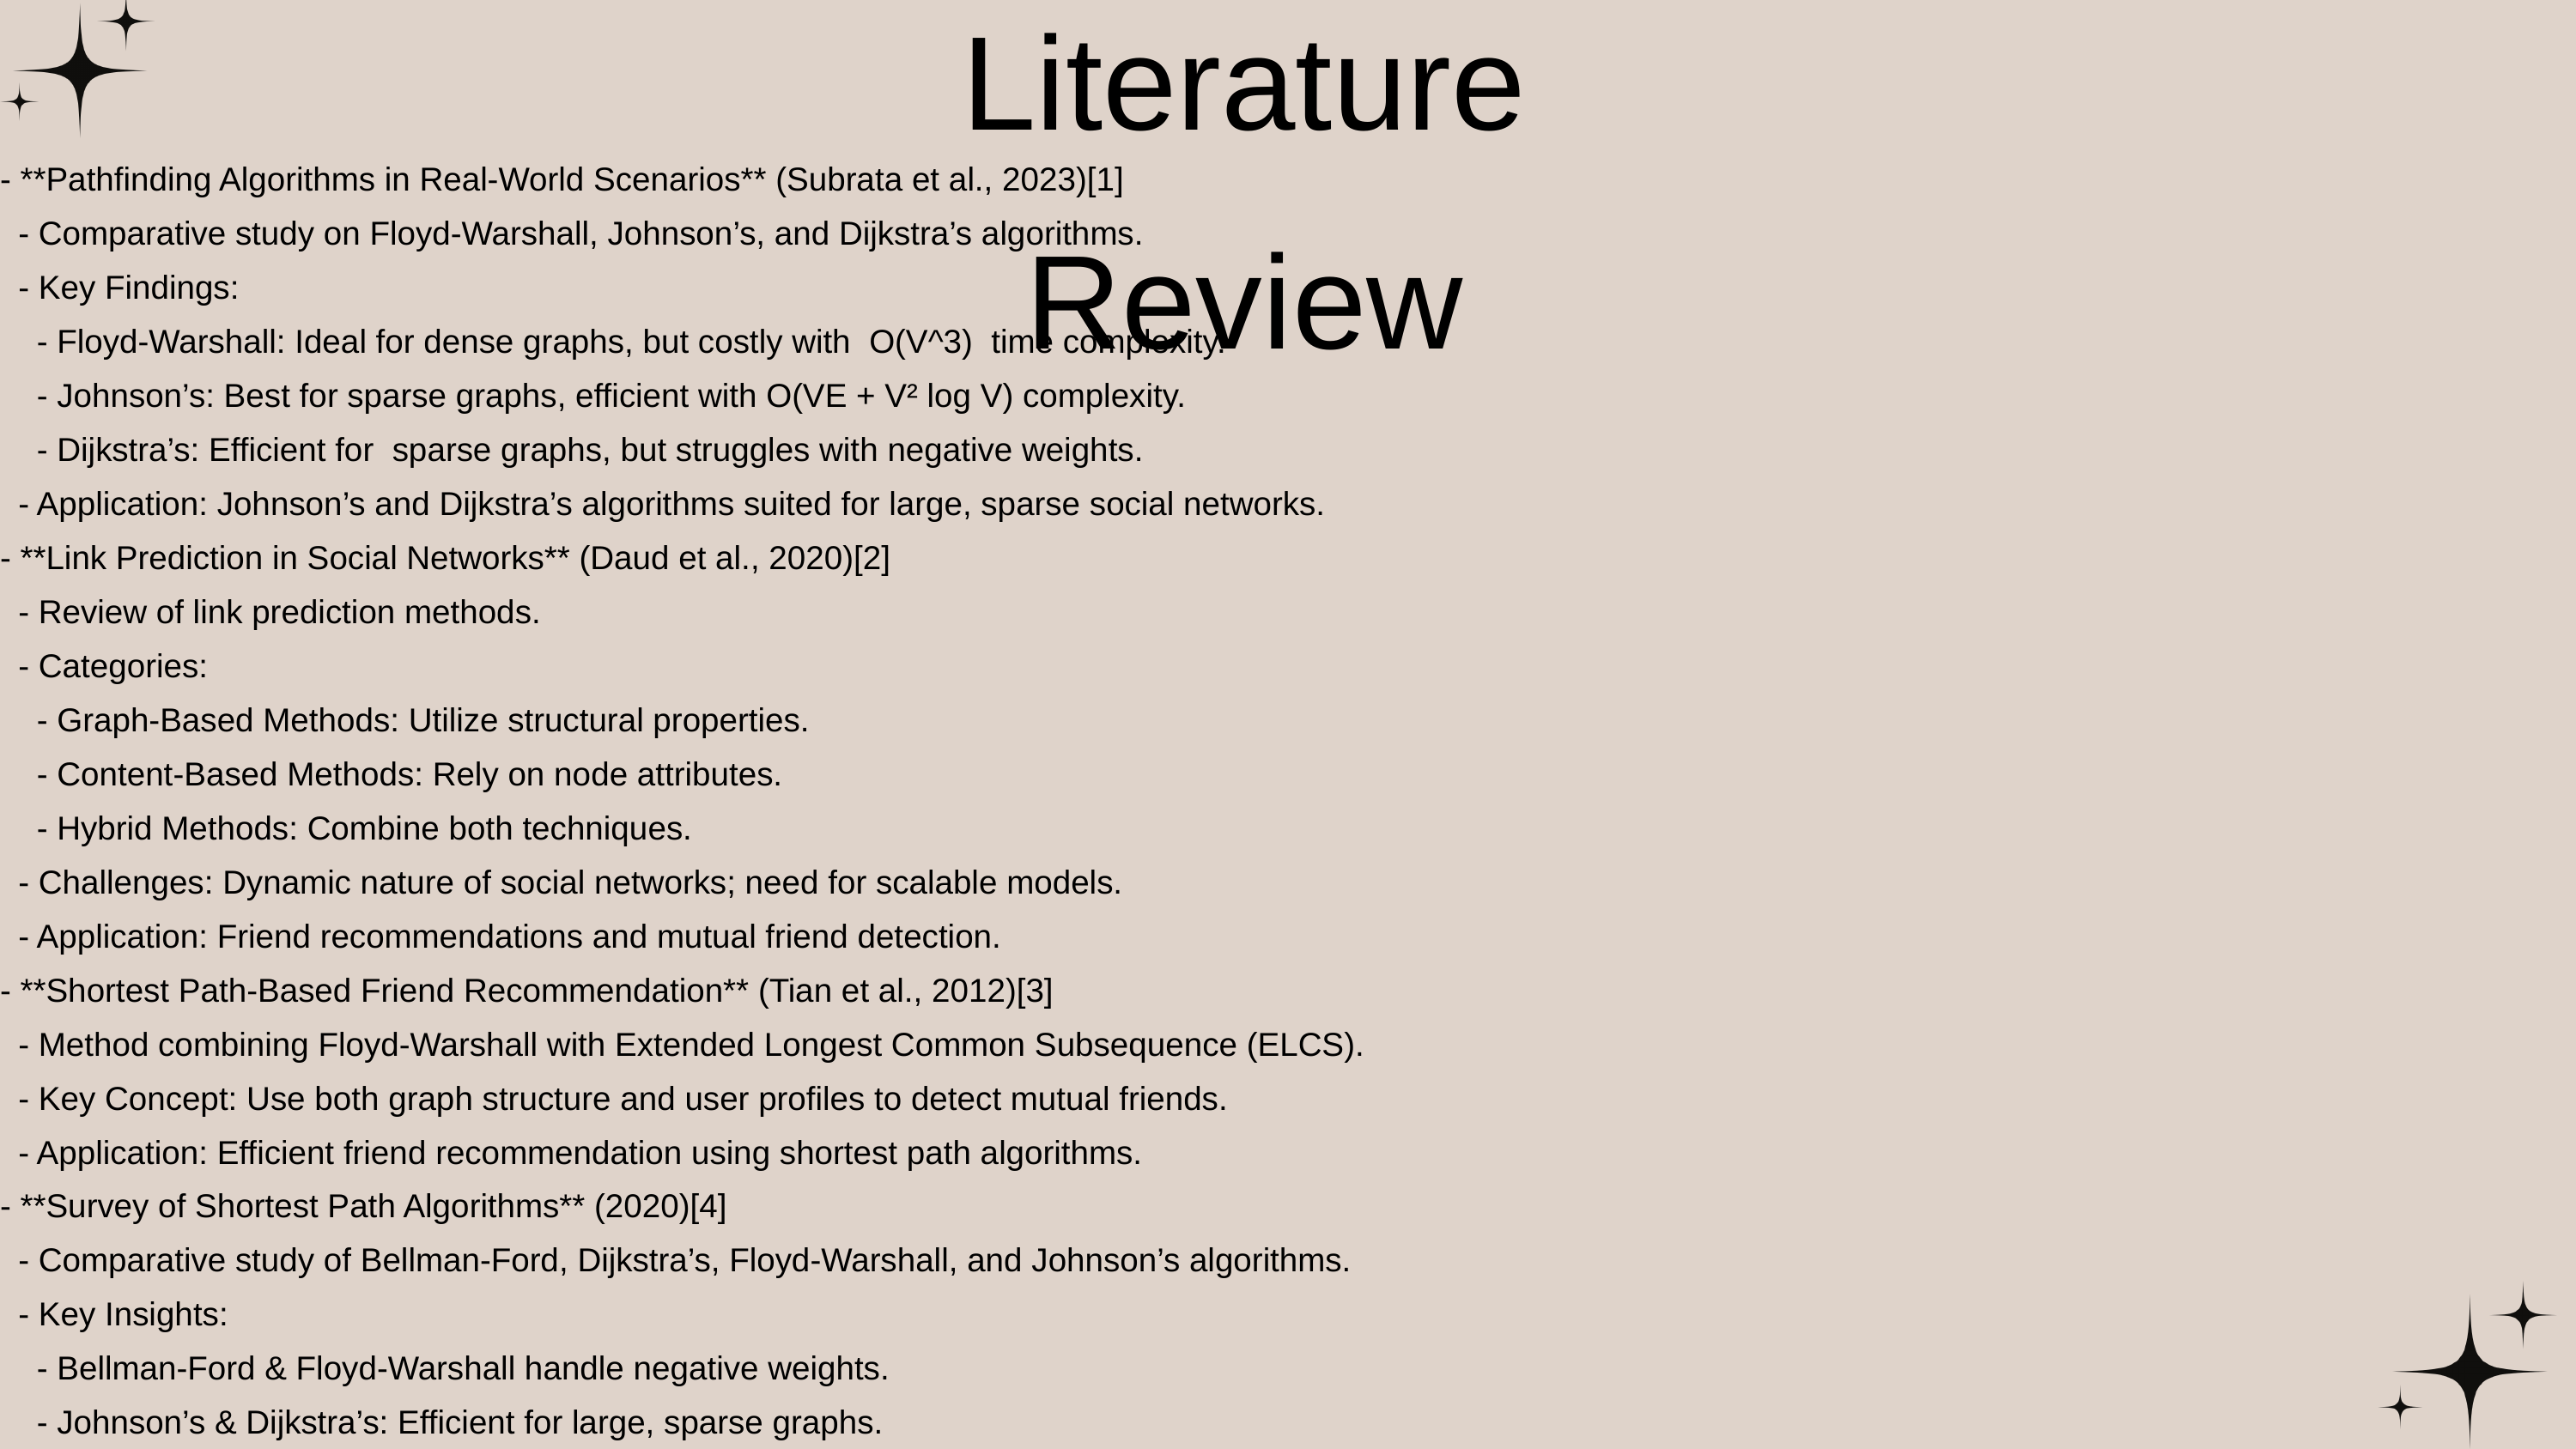

Literature Review

- **Pathfinding Algorithms in Real-World Scenarios** (Subrata et al., 2023)[1]
  - Comparative study on Floyd-Warshall, Johnson’s, and Dijkstra’s algorithms.
  - Key Findings:
    - Floyd-Warshall: Ideal for dense graphs, but costly with  O(V^3)  time complexity.
    - Johnson’s: Best for sparse graphs, efficient with O(VE + V² log V) complexity.
    - Dijkstra’s: Efficient for  sparse graphs, but struggles with negative weights.
  - Application: Johnson’s and Dijkstra’s algorithms suited for large, sparse social networks.
- **Link Prediction in Social Networks** (Daud et al., 2020)[2]
  - Review of link prediction methods.
  - Categories:
    - Graph-Based Methods: Utilize structural properties.
    - Content-Based Methods: Rely on node attributes.
    - Hybrid Methods: Combine both techniques.
  - Challenges: Dynamic nature of social networks; need for scalable models.
  - Application: Friend recommendations and mutual friend detection.
- **Shortest Path-Based Friend Recommendation** (Tian et al., 2012)[3]
  - Method combining Floyd-Warshall with Extended Longest Common Subsequence (ELCS).
  - Key Concept: Use both graph structure and user profiles to detect mutual friends.
  - Application: Efficient friend recommendation using shortest path algorithms.
- **Survey of Shortest Path Algorithms** (2020)[4]
  - Comparative study of Bellman-Ford, Dijkstra’s, Floyd-Warshall, and Johnson’s algorithms.
  - Key Insights:
    - Bellman-Ford & Floyd-Warshall handle negative weights.
    - Johnson’s & Dijkstra’s: Efficient for large, sparse graphs.